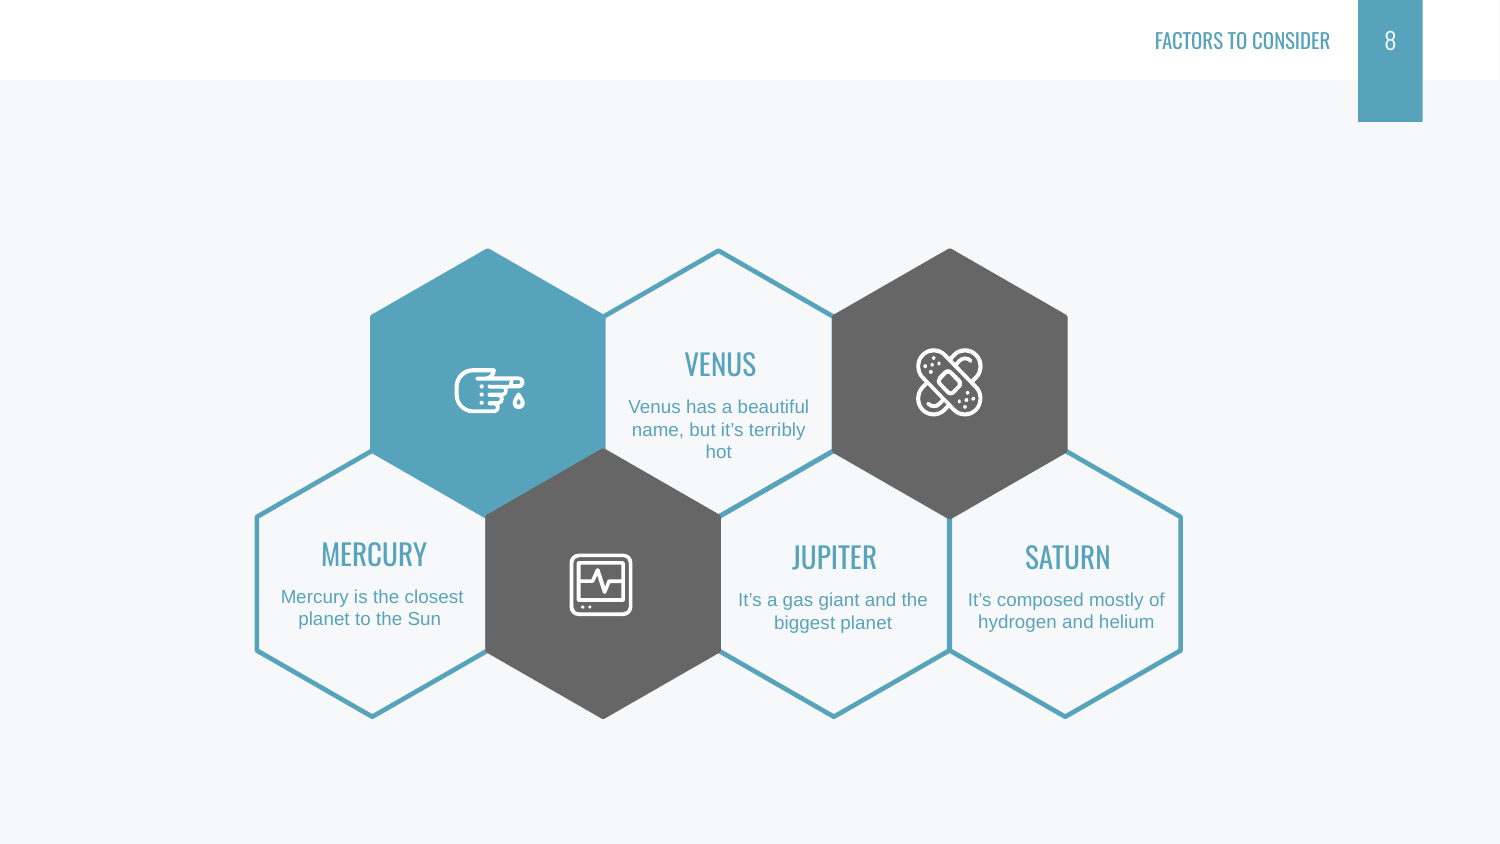

8
# FACTORS TO CONSIDER

VENUS

Venus has a beautiful name, but it’s terribly hot

MERCURY
SATURN
JUPITER
Mercury is the closest planet to the Sun

It’s composed mostly of hydrogen and helium

It’s a gas giant and the biggest planet